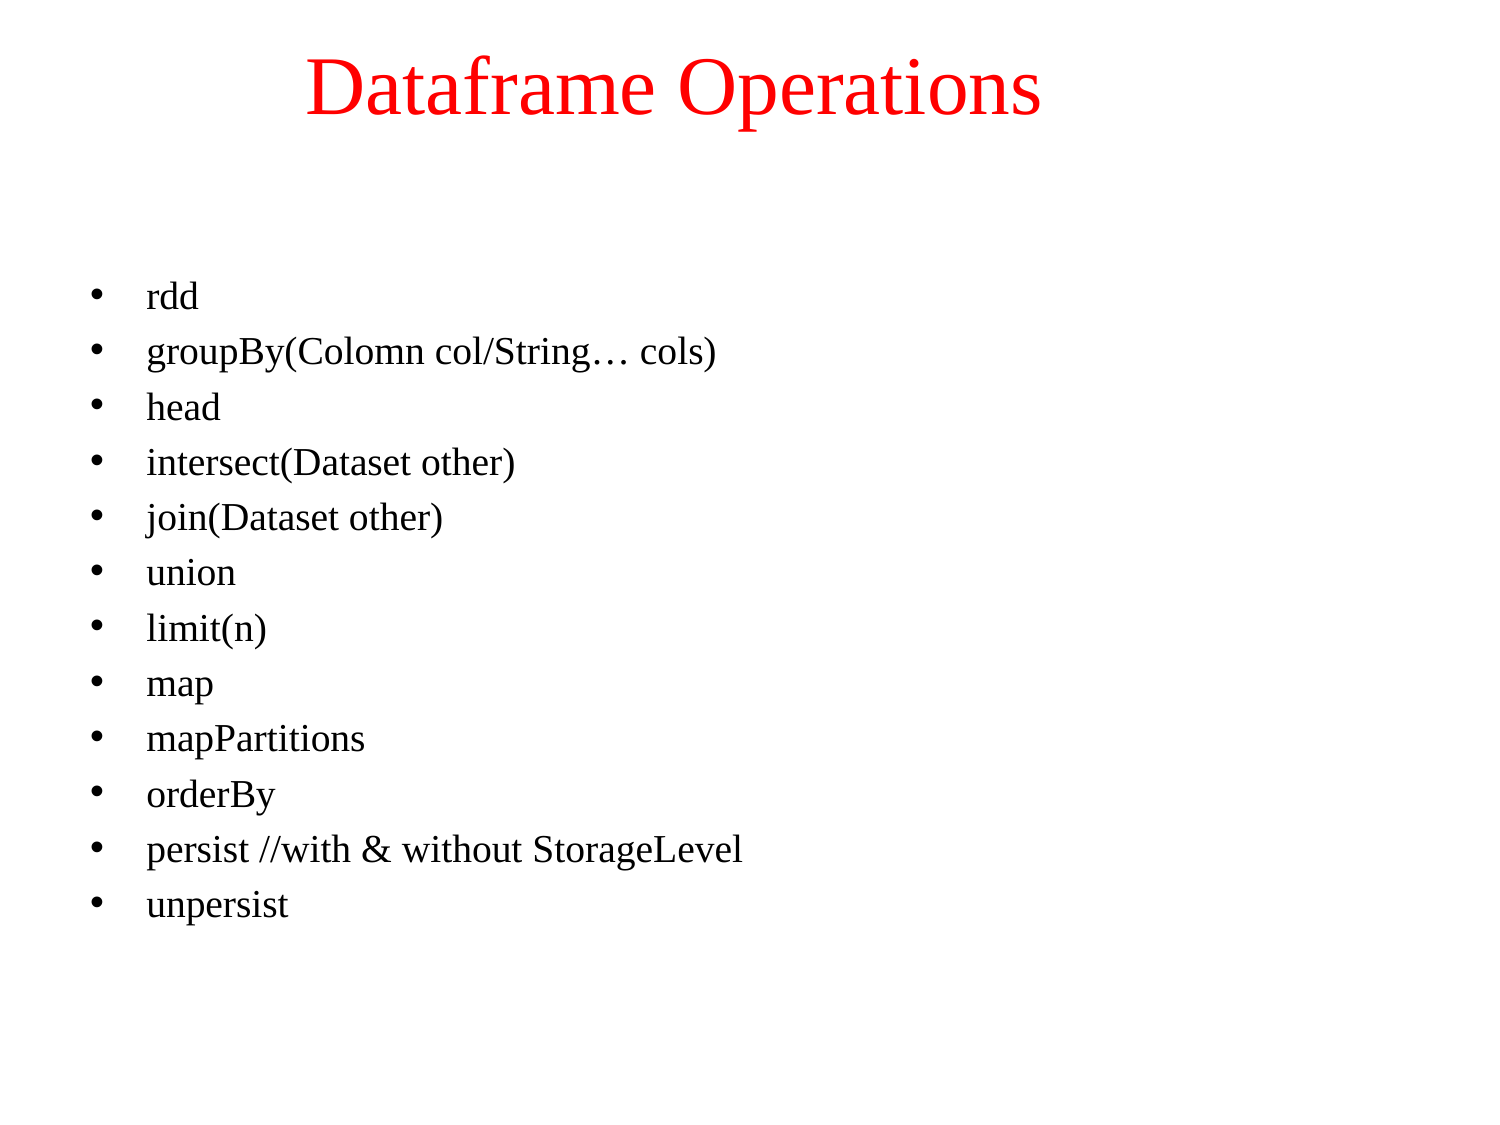

# Dataframe Operations
rdd
groupBy(Colomn col/String… cols)
head
intersect(Dataset other)
join(Dataset other)
union
limit(n)
map
mapPartitions
orderBy
persist //with & without StorageLevel
unpersist